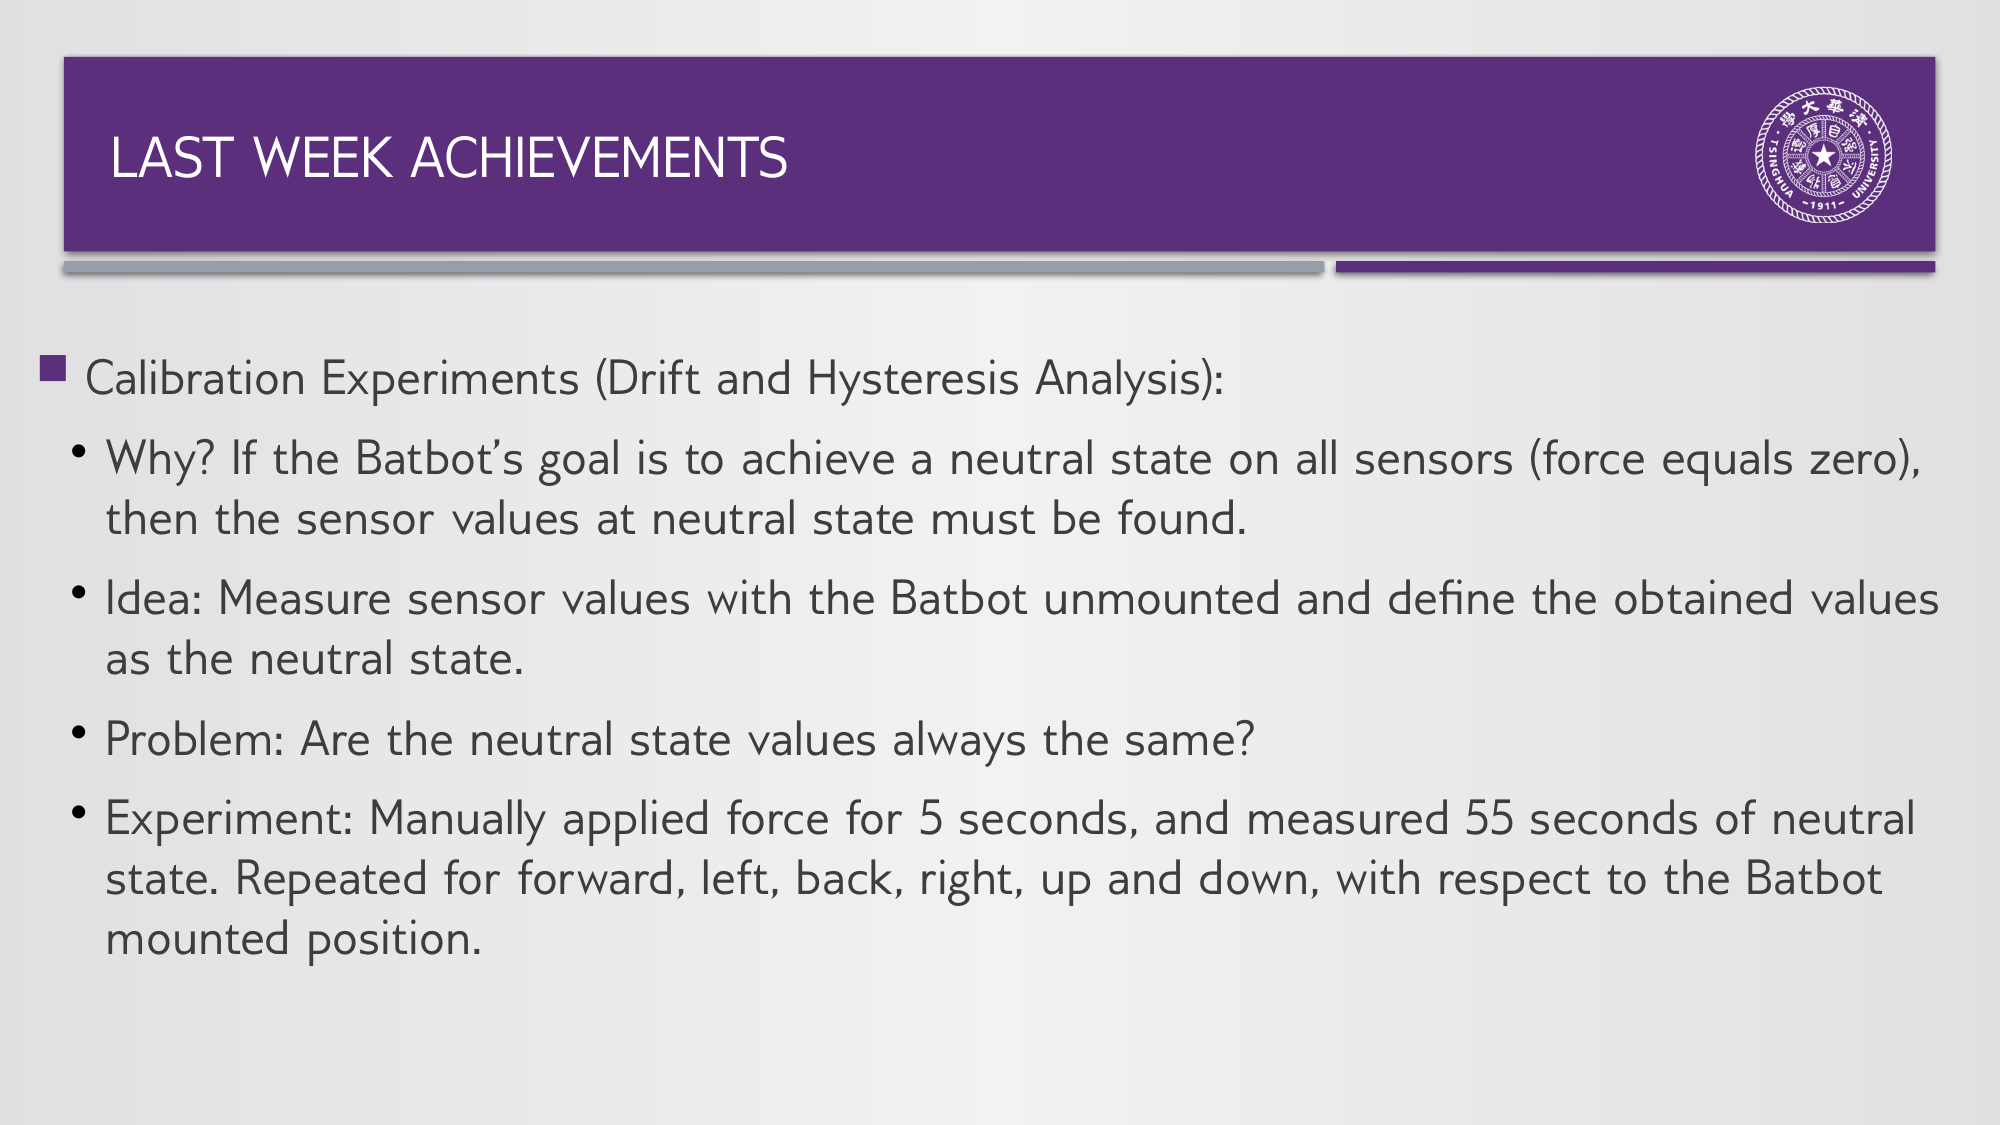

# Last week achievements
Calibration Experiments (Drift and Hysteresis Analysis):
Why? If the Batbot’s goal is to achieve a neutral state on all sensors (force equals zero), then the sensor values at neutral state must be found.
Idea: Measure sensor values with the Batbot unmounted and define the obtained values as the neutral state.
Problem: Are the neutral state values always the same?
Experiment: Manually applied force for 5 seconds, and measured 55 seconds of neutral state. Repeated for forward, left, back, right, up and down, with respect to the Batbot mounted position.